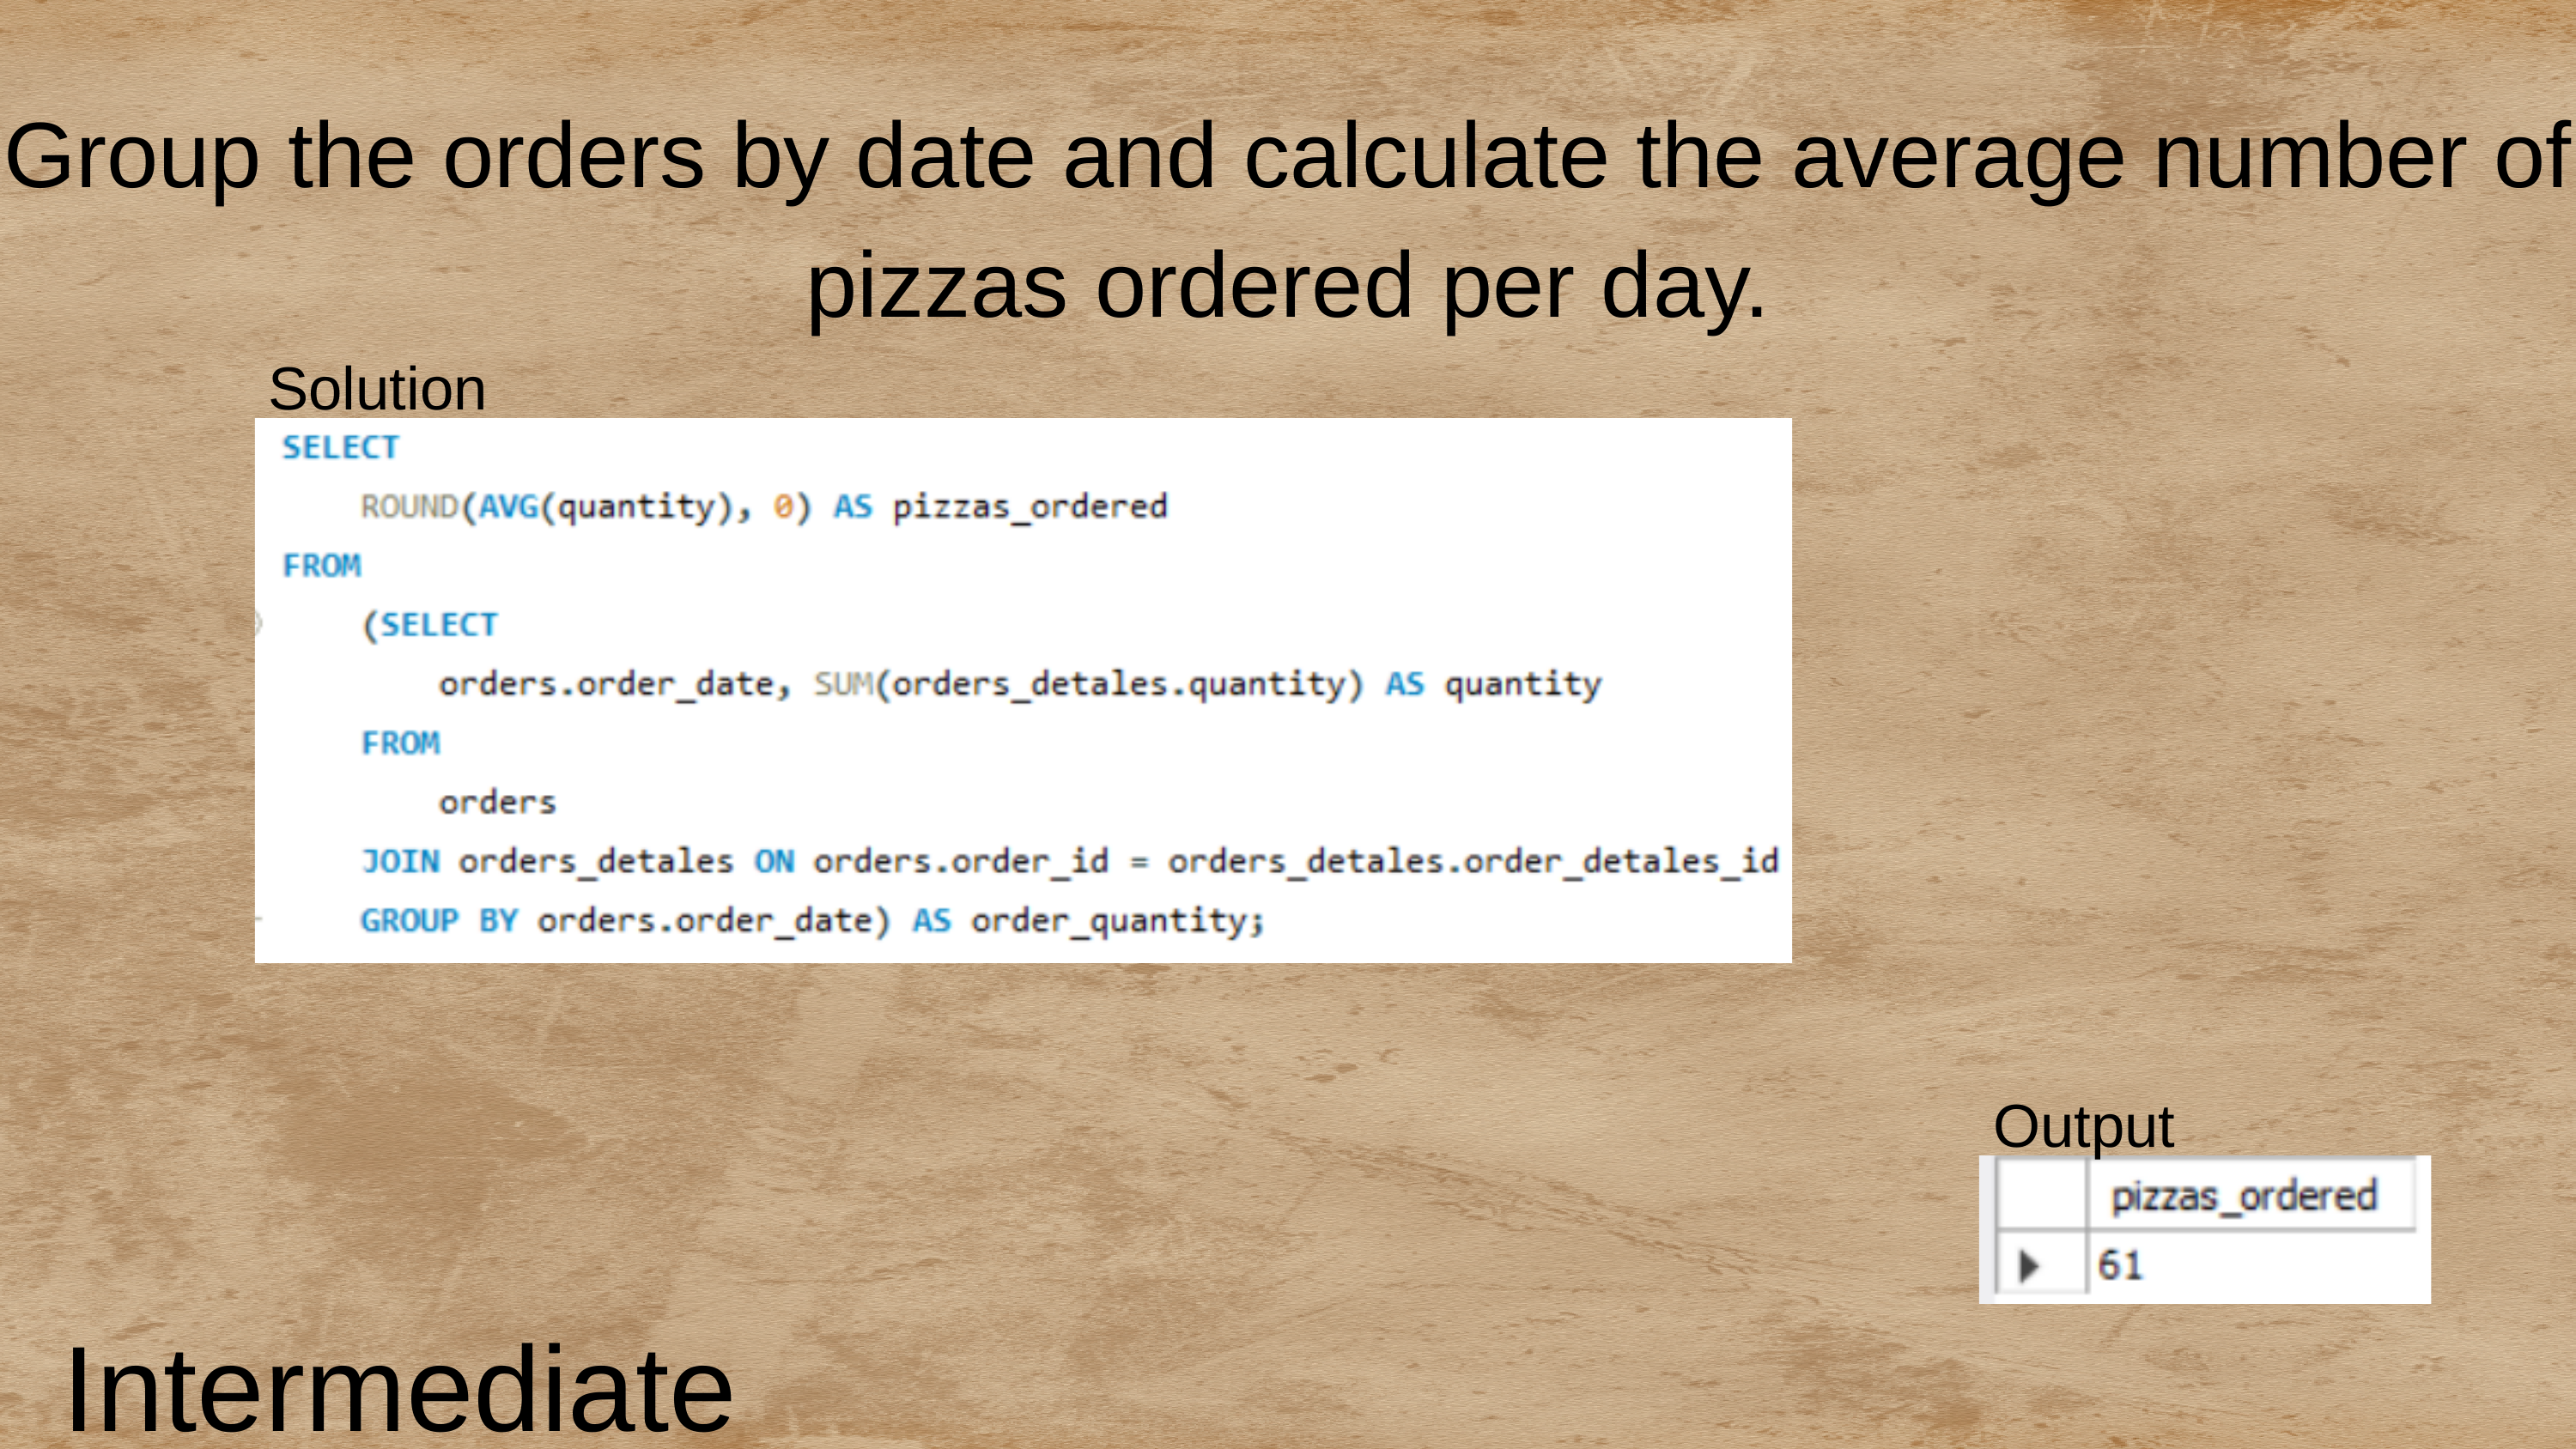

Group the orders by date and calculate the average number of pizzas ordered per day.
Solution

Output

Intermediate